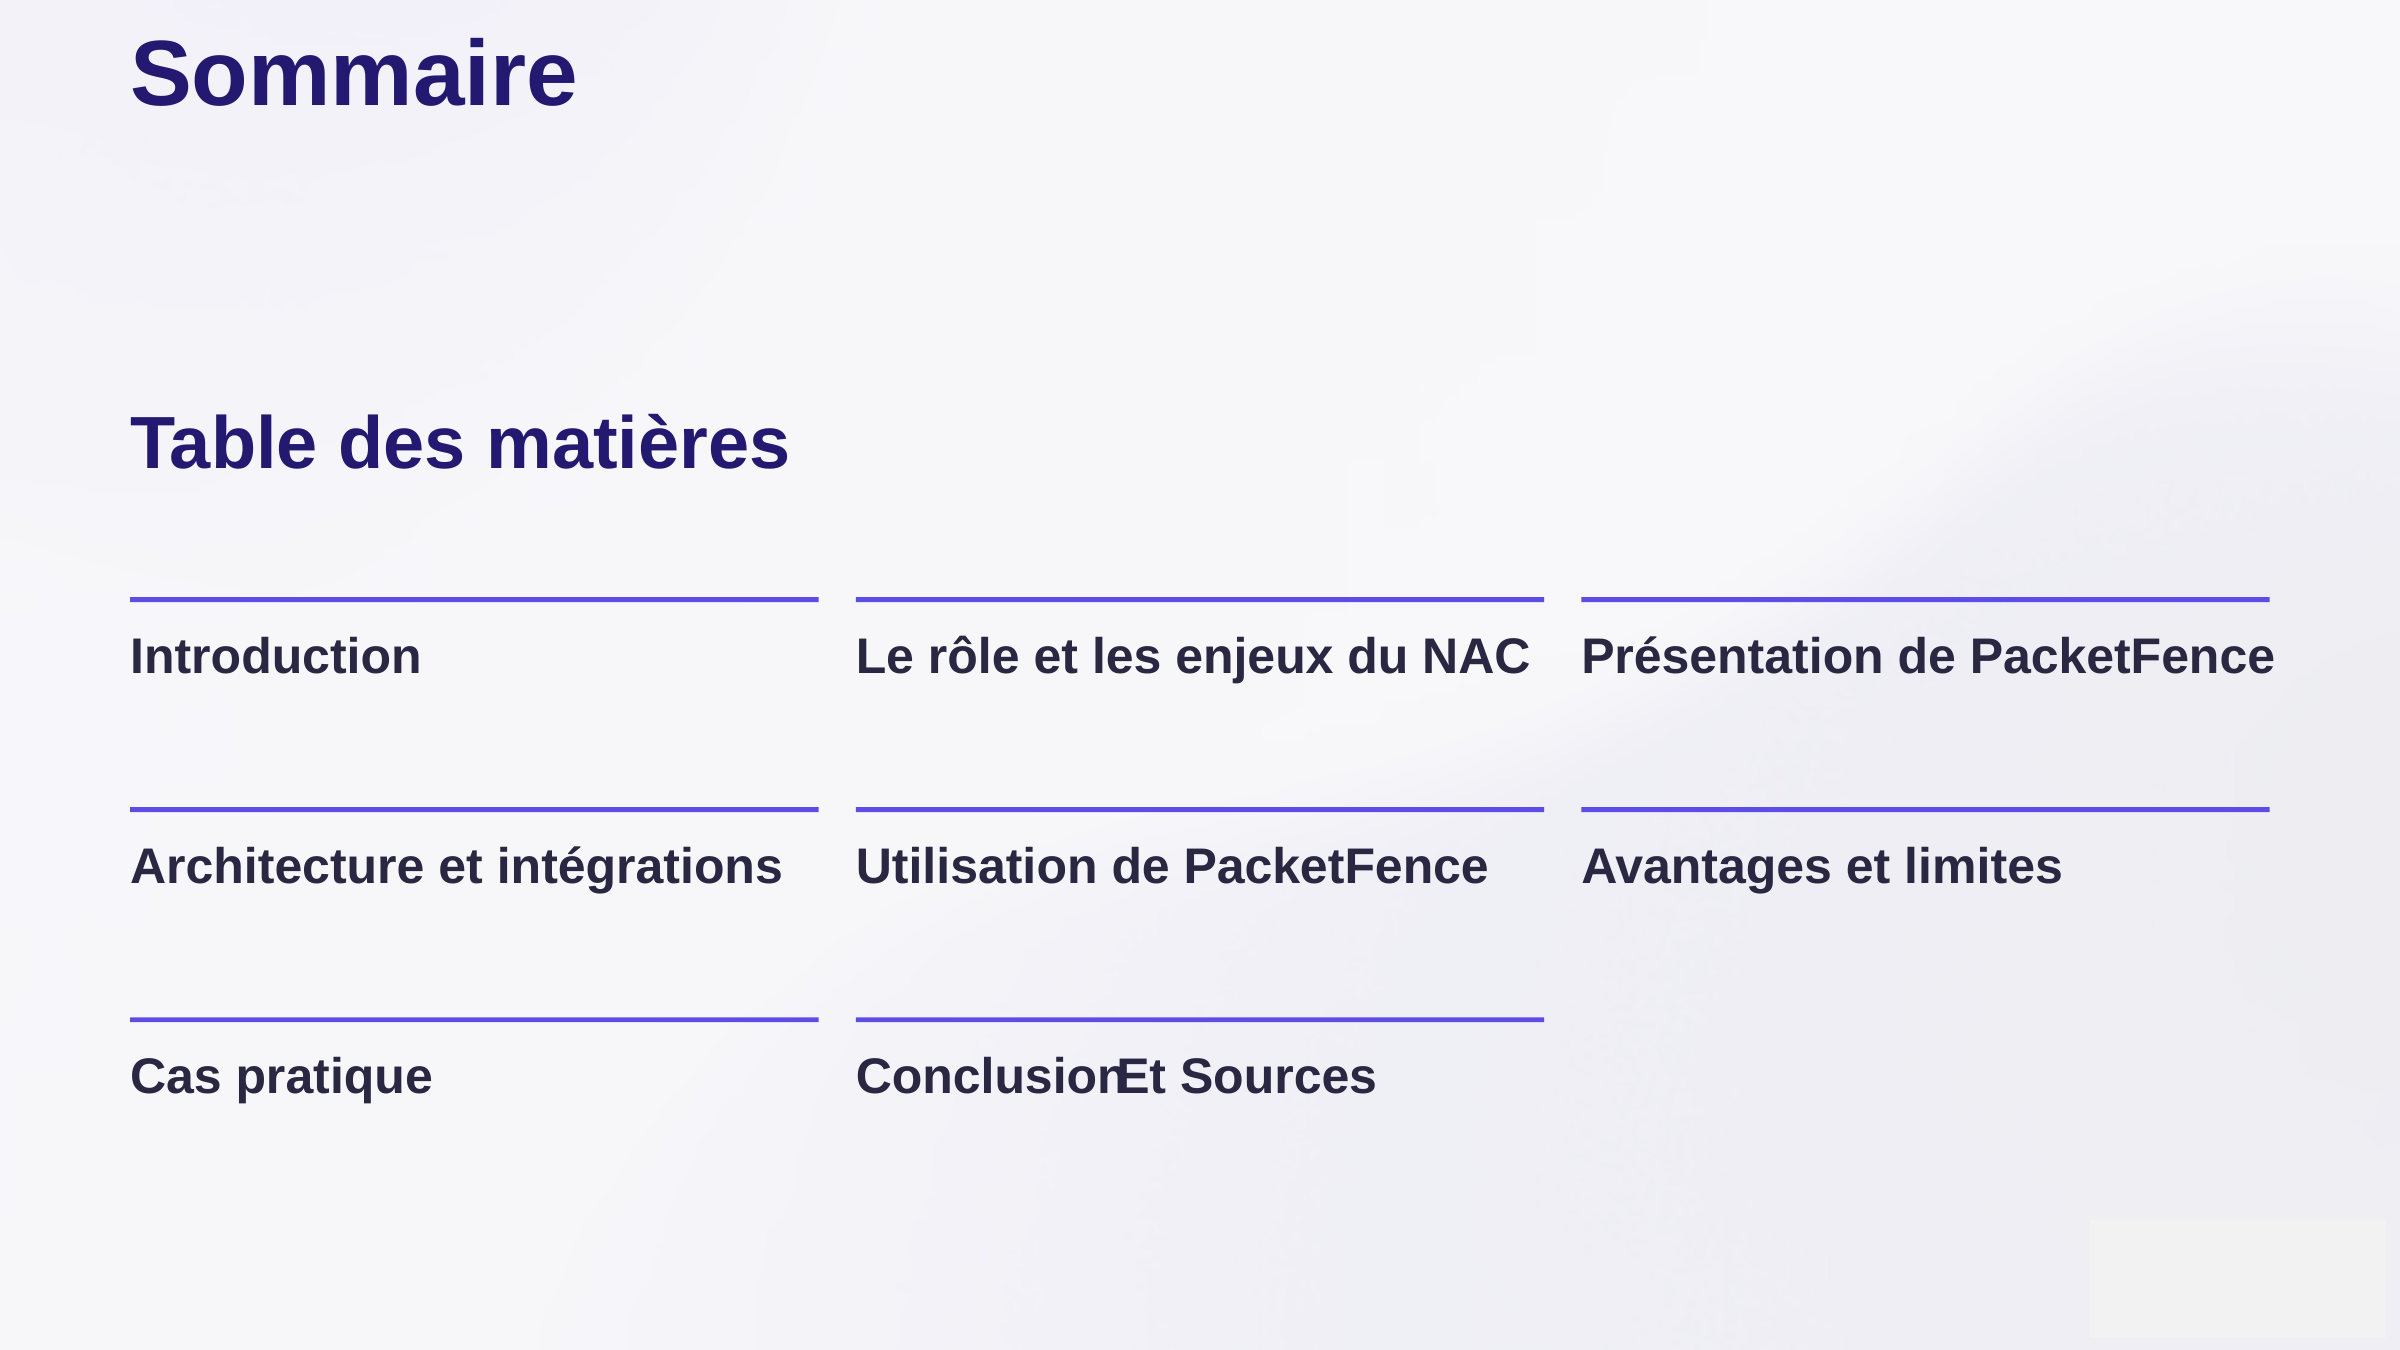

Sommaire
Table des matières

Introduction
Le rôle et les enjeux du NAC
Présentation de PacketFence

Architecture et intégrations
Utilisation de PacketFence
Avantages et limites

Cas pratique
Conclusion
Et Sources